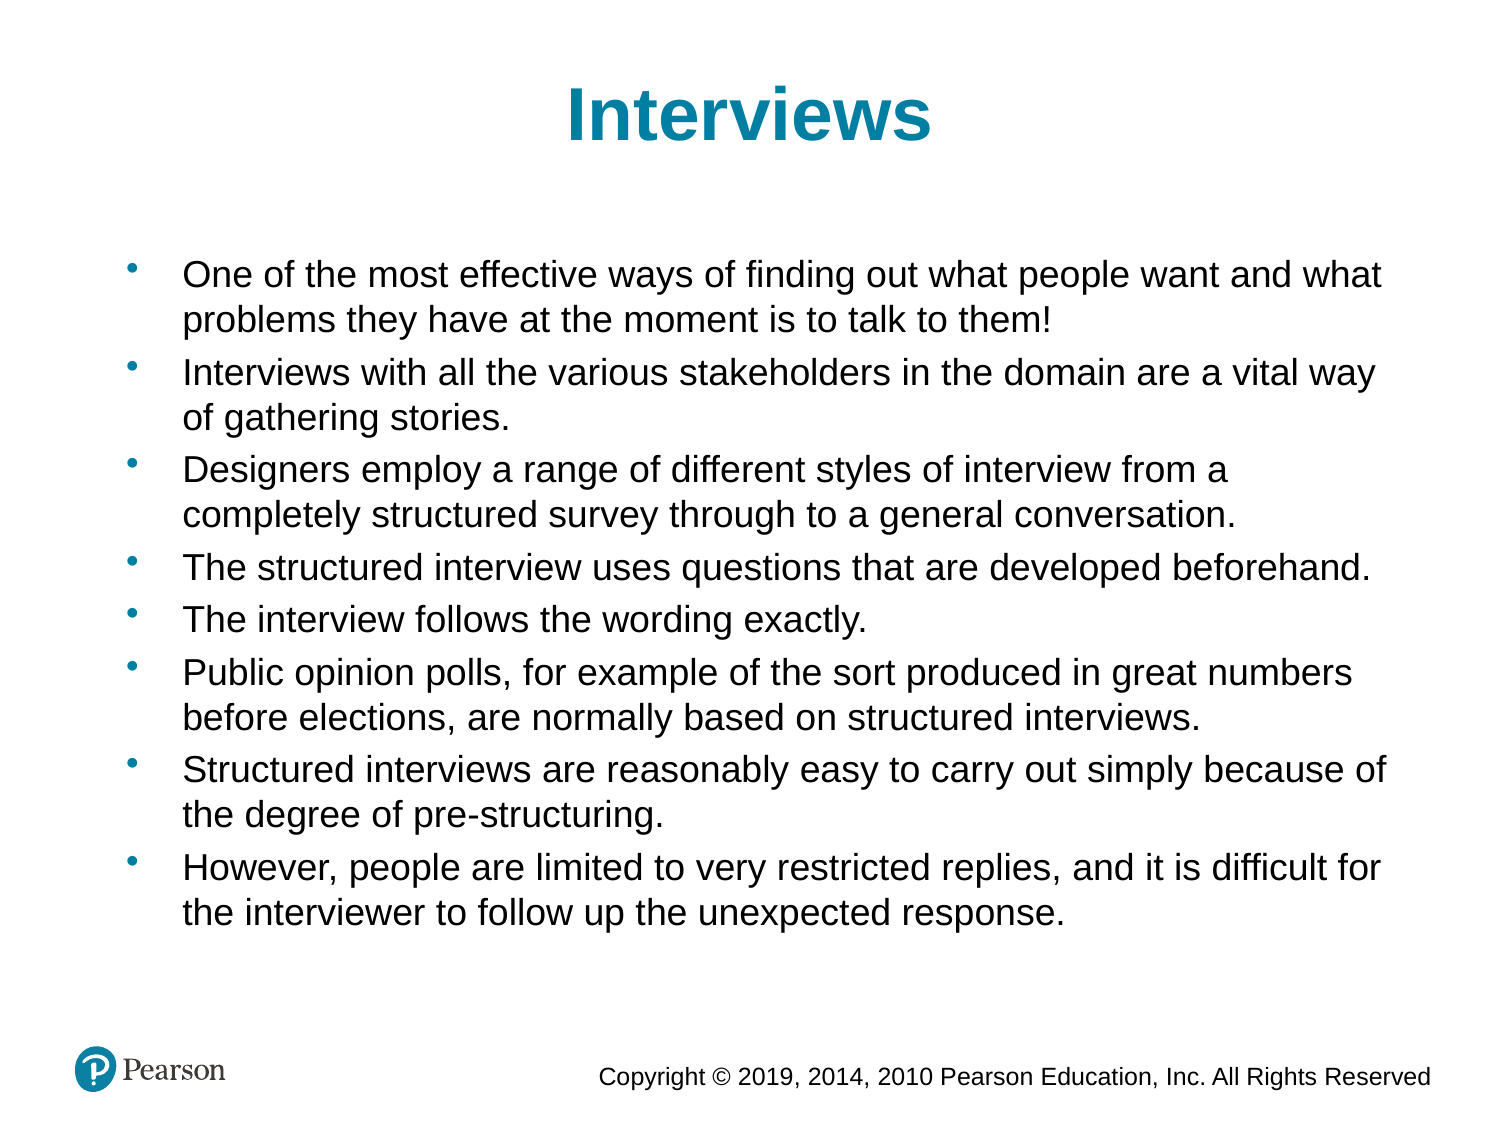

Interviews
One of the most effective ways of finding out what people want and what problems they have at the moment is to talk to them!
Interviews with all the various stakeholders in the domain are a vital way of gathering stories.
Designers employ a range of different styles of interview from a completely structured survey through to a general conversation.
The structured interview uses questions that are developed beforehand.
The interview follows the wording exactly.
Public opinion polls, for example of the sort produced in great numbers before elections, are normally based on structured interviews.
Structured interviews are reasonably easy to carry out simply because of the degree of pre-structuring.
However, people are limited to very restricted replies, and it is difficult for the interviewer to follow up the unexpected response.